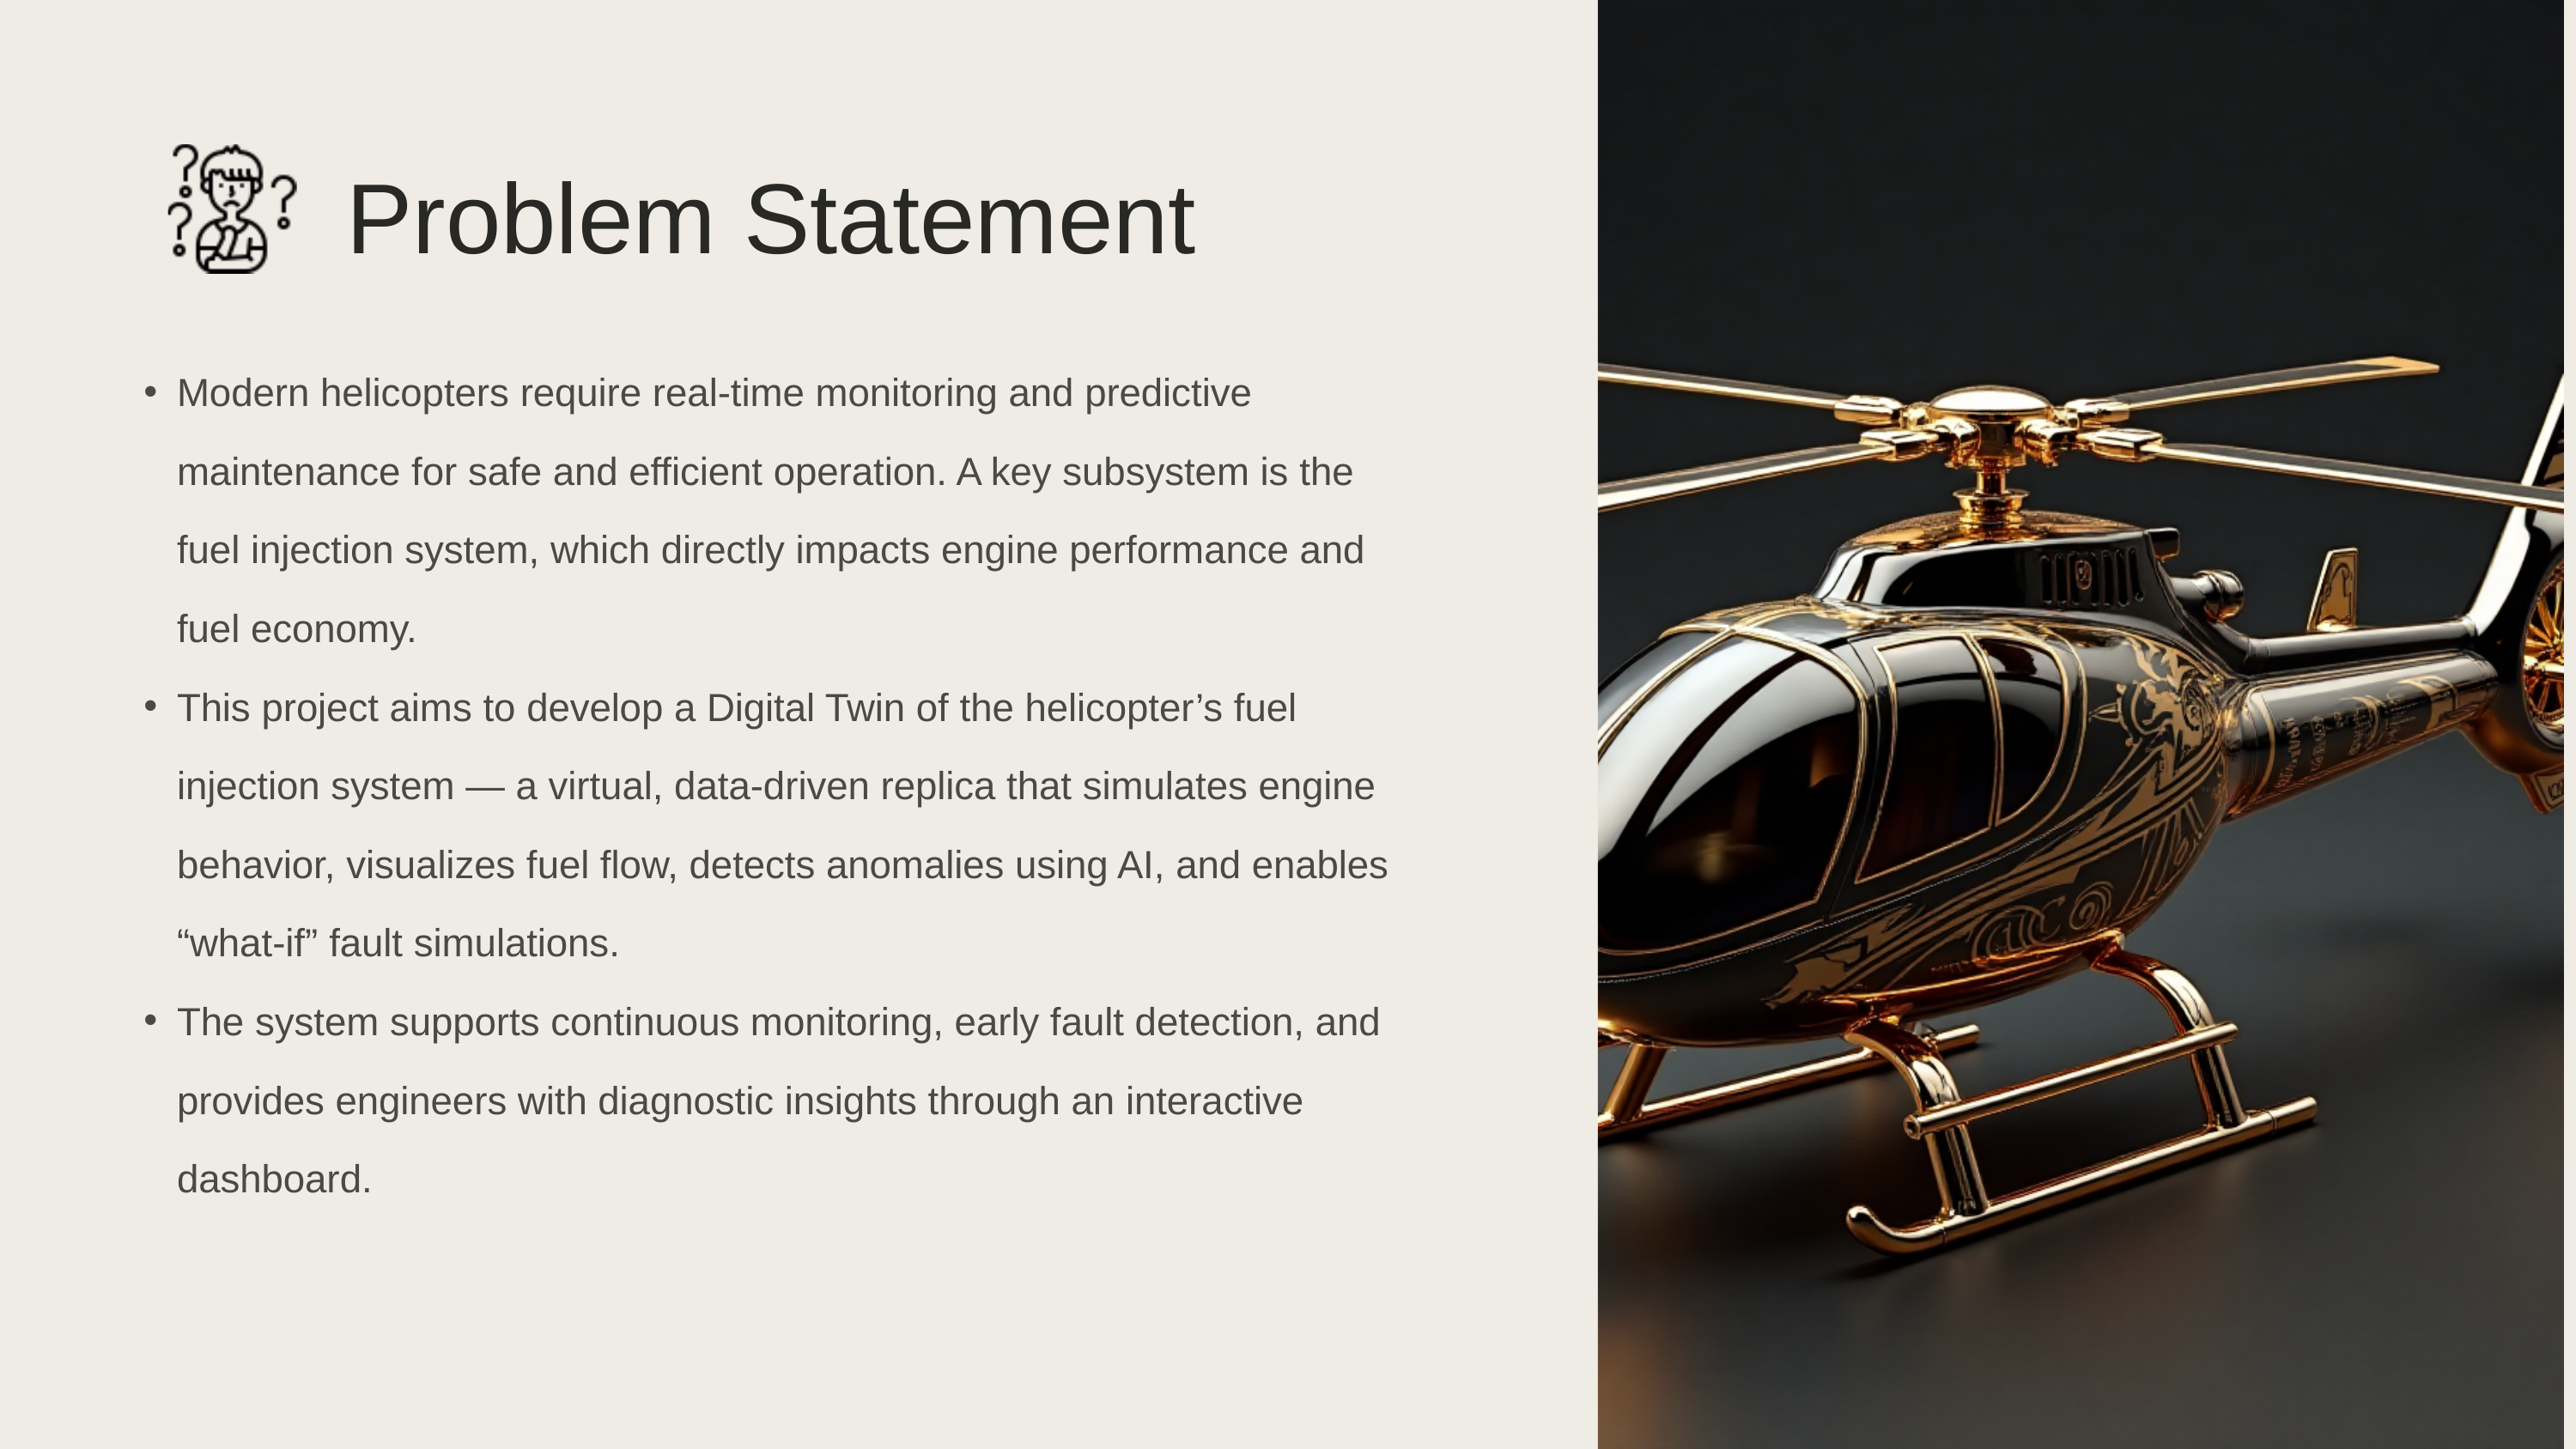

Problem Statement
Modern helicopters require real-time monitoring and predictive maintenance for safe and efficient operation. A key subsystem is the fuel injection system, which directly impacts engine performance and fuel economy.
This project aims to develop a Digital Twin of the helicopter’s fuel injection system — a virtual, data-driven replica that simulates engine behavior, visualizes fuel flow, detects anomalies using AI, and enables “what-if” fault simulations.
The system supports continuous monitoring, early fault detection, and provides engineers with diagnostic insights through an interactive dashboard.